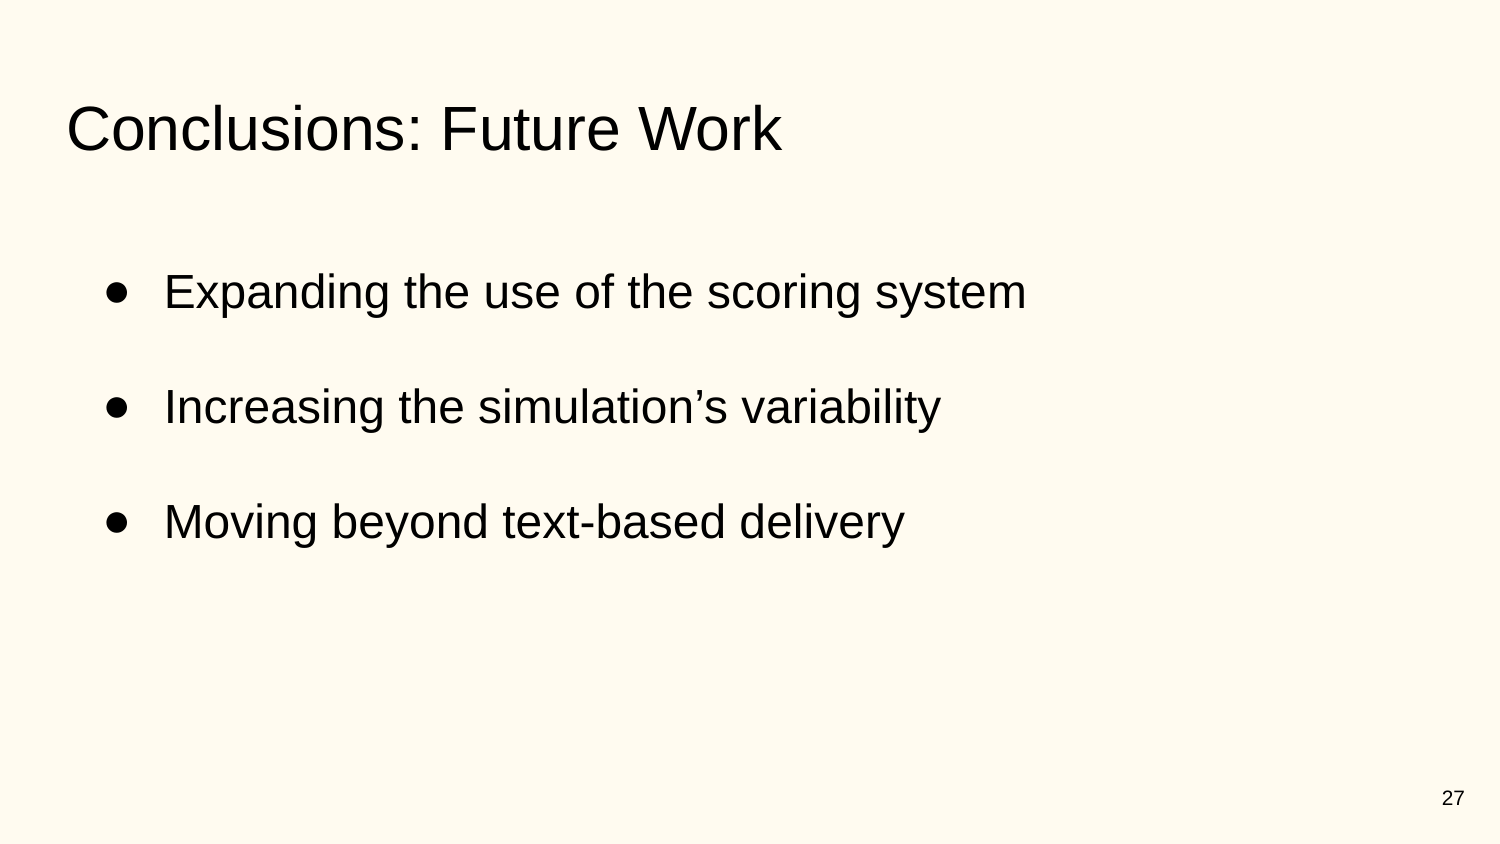

# Conclusions: Future Work

Increasing the simulation’s variability

Expanding the use of the scoring system

Moving beyond text-based delivery
27